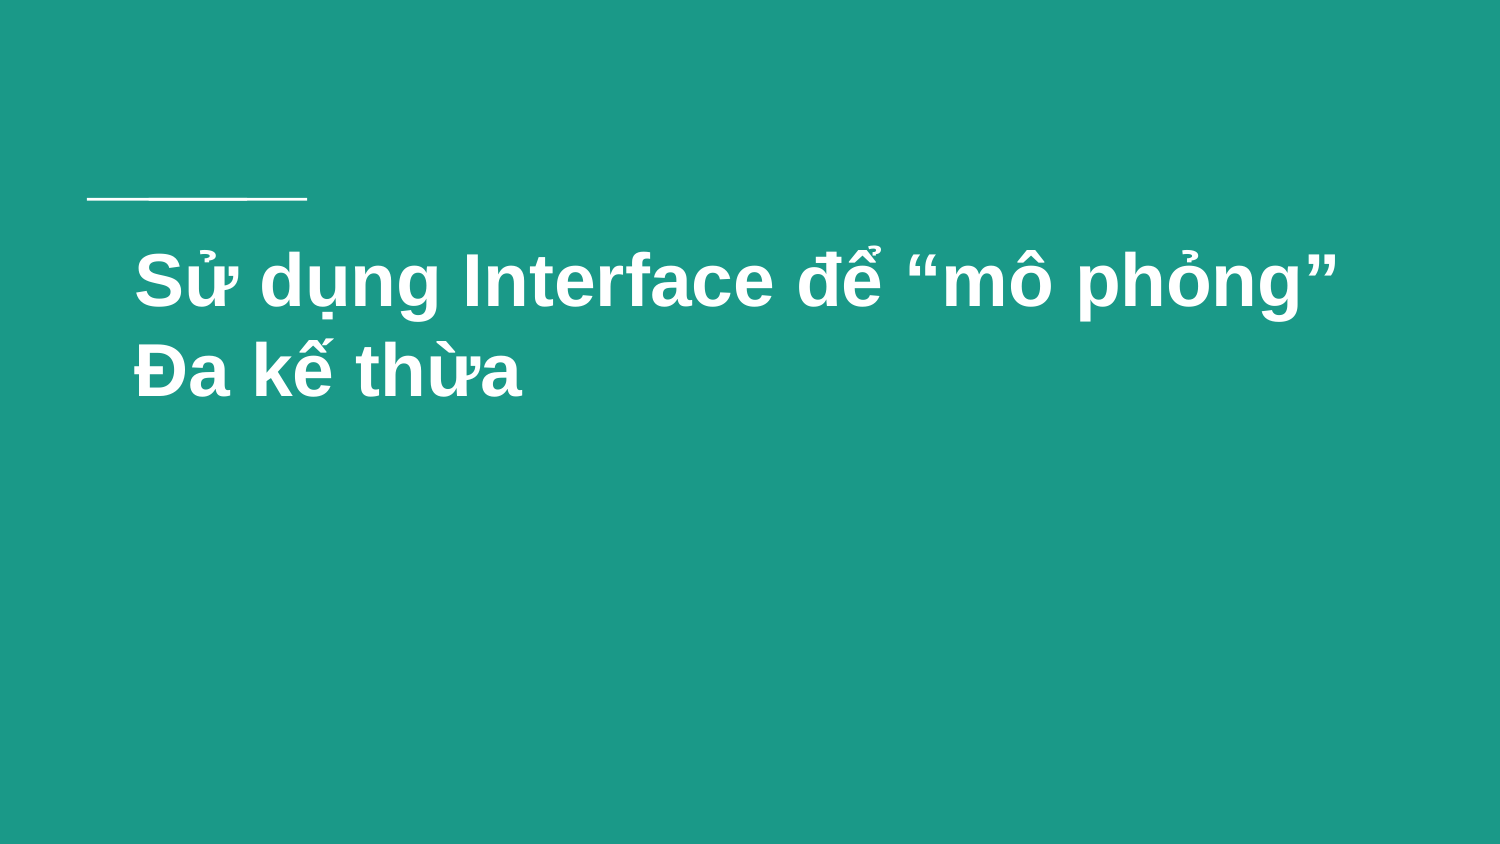

# Sử dụng Interface để “mô phỏng” Đa kế thừa